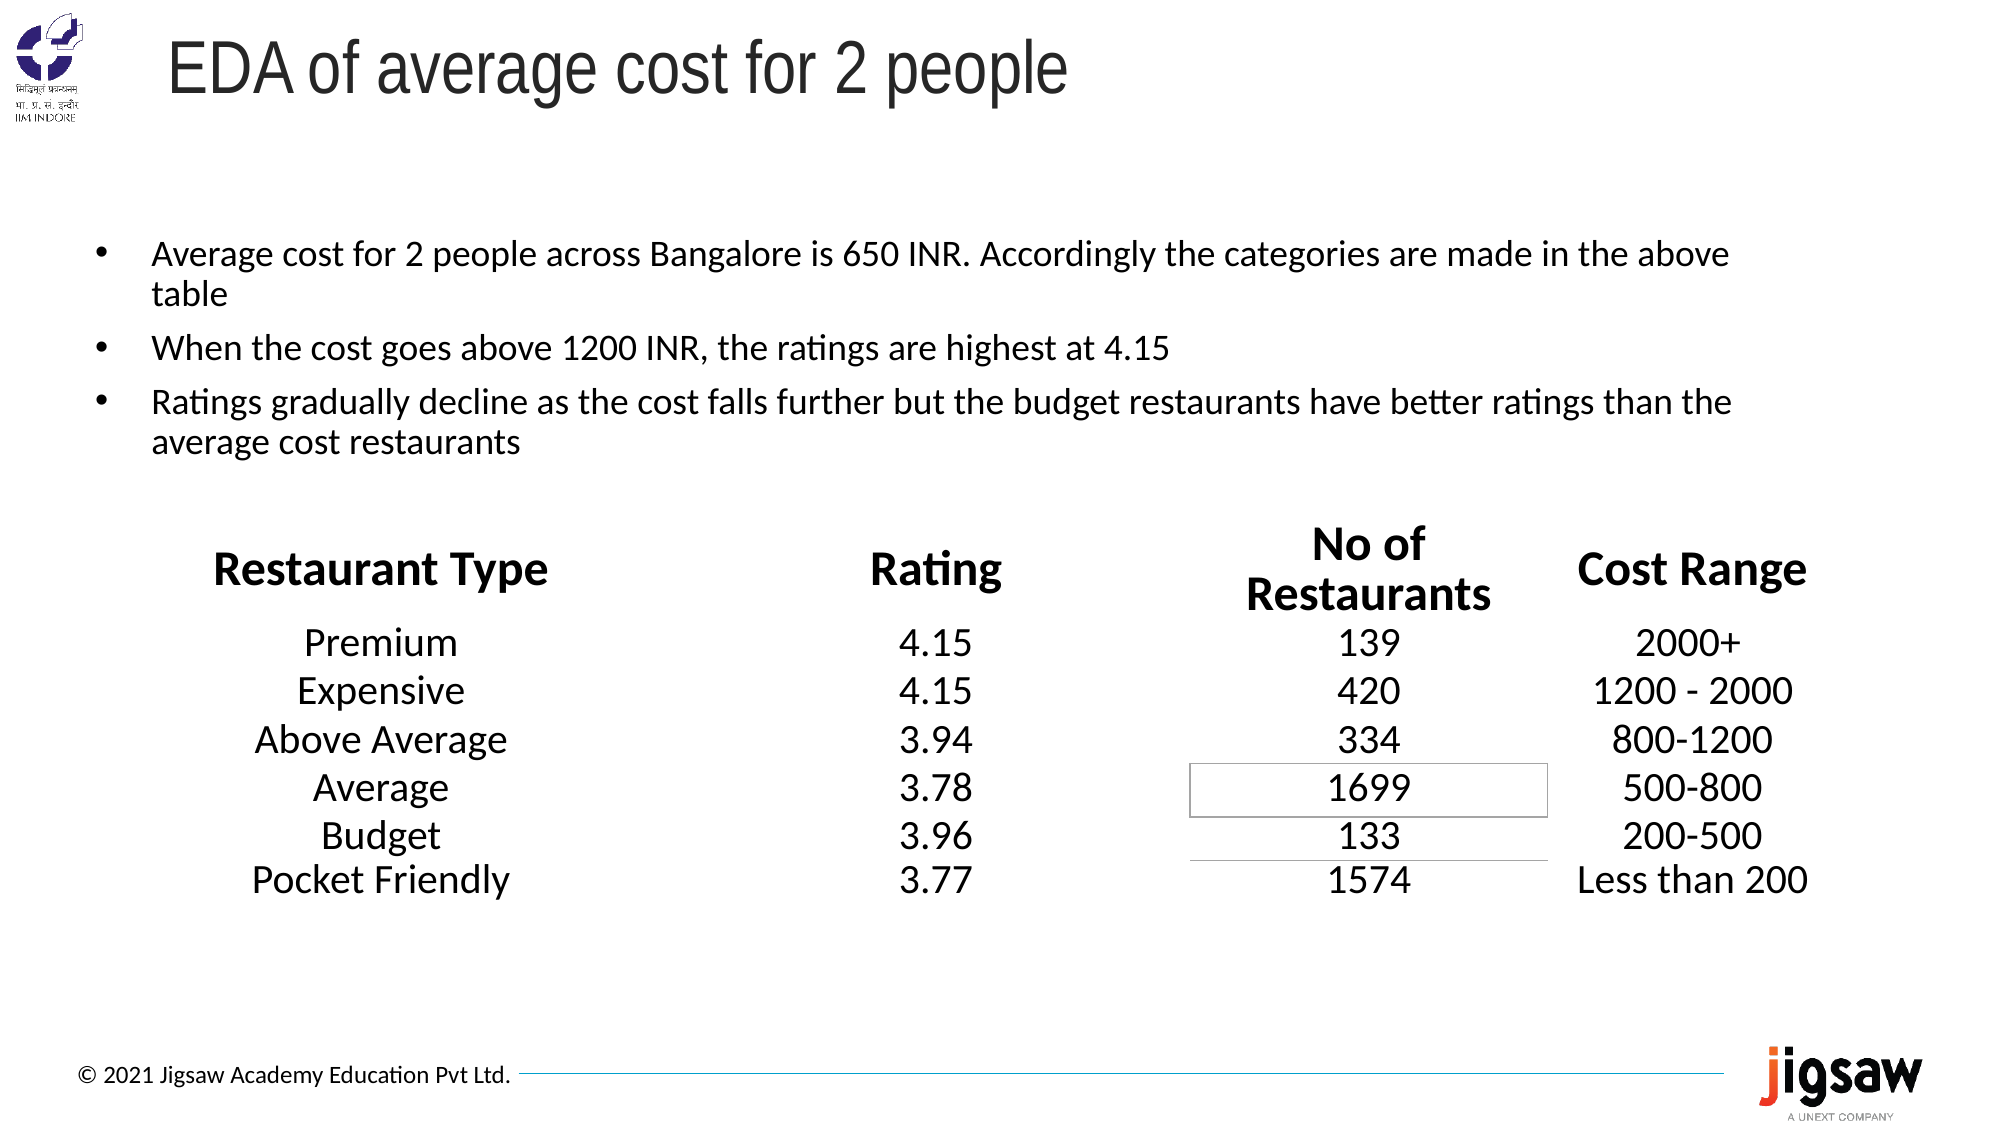

# EDA of average cost for 2 people
Average cost for 2 people across Bangalore is 650 INR. Accordingly the categories are made in the above table
When the cost goes above 1200 INR, the ratings are highest at 4.15
Ratings gradually decline as the cost falls further but the budget restaurants have better ratings than the average cost restaurants
| Restaurant Type | Rating | No of Restaurants | Cost Range |
| --- | --- | --- | --- |
| Premium | 4.15 | 139 | 2000+ |
| Expensive | 4.15 | 420 | 1200 - 2000 |
| Above Average | 3.94 | 334 | 800-1200 |
| Average | 3.78 | 1699 | 500-800 |
| Budget | 3.96 | 133 | 200-500 |
| Pocket Friendly | 3.77 | 1574 | Less than 200 |